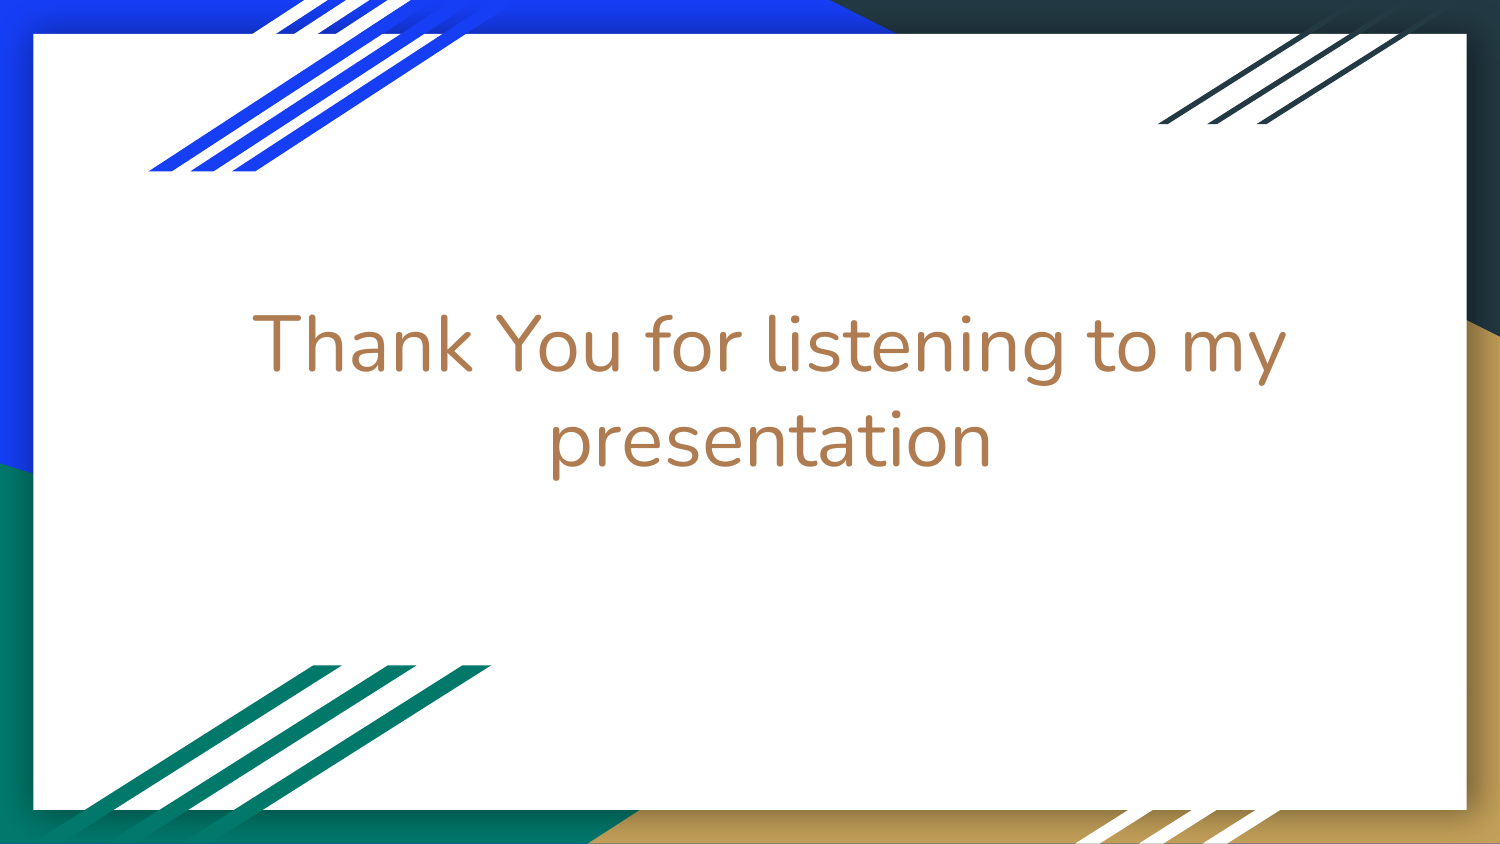

# Thank You for listening to my presentation